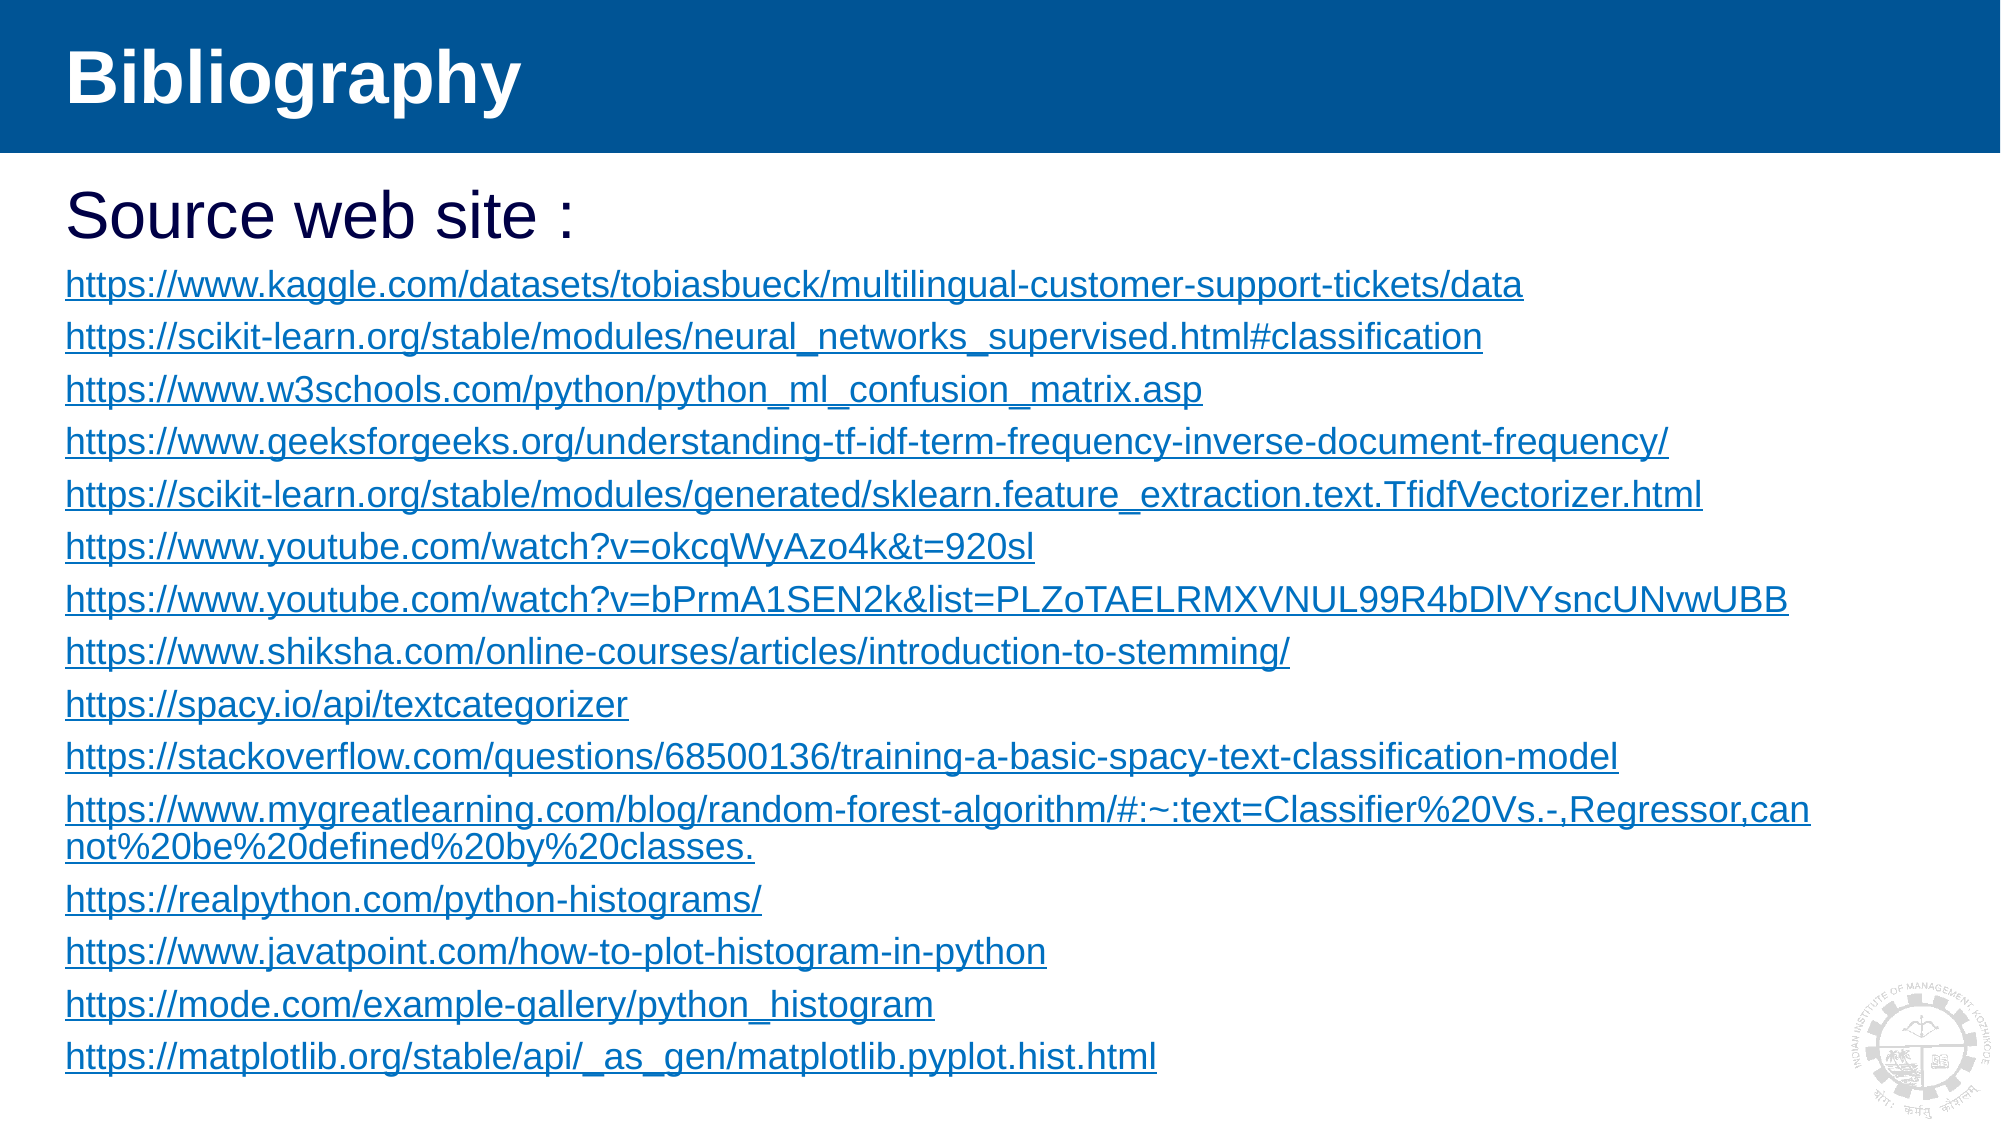

# Bibliography

Source web site :
https://www.kaggle.com/datasets/tobiasbueck/multilingual-customer-support-tickets/data
https://scikit-learn.org/stable/modules/neural_networks_supervised.html#classification
https://www.w3schools.com/python/python_ml_confusion_matrix.asp
https://www.geeksforgeeks.org/understanding-tf-idf-term-frequency-inverse-document-frequency/
https://scikit-learn.org/stable/modules/generated/sklearn.feature_extraction.text.TfidfVectorizer.html
https://www.youtube.com/watch?v=okcqWyAzo4k&t=920sl
https://www.youtube.com/watch?v=bPrmA1SEN2k&list=PLZoTAELRMXVNUL99R4bDlVYsncUNvwUBB
https://www.shiksha.com/online-courses/articles/introduction-to-stemming/
https://spacy.io/api/textcategorizer
https://stackoverflow.com/questions/68500136/training-a-basic-spacy-text-classification-model
https://www.mygreatlearning.com/blog/random-forest-algorithm/#:~:text=Classifier%20Vs.-,Regressor,cannot%20be%20defined%20by%20classes.
https://realpython.com/python-histograms/
https://www.javatpoint.com/how-to-plot-histogram-in-python
https://mode.com/example-gallery/python_histogram
https://matplotlib.org/stable/api/_as_gen/matplotlib.pyplot.hist.html